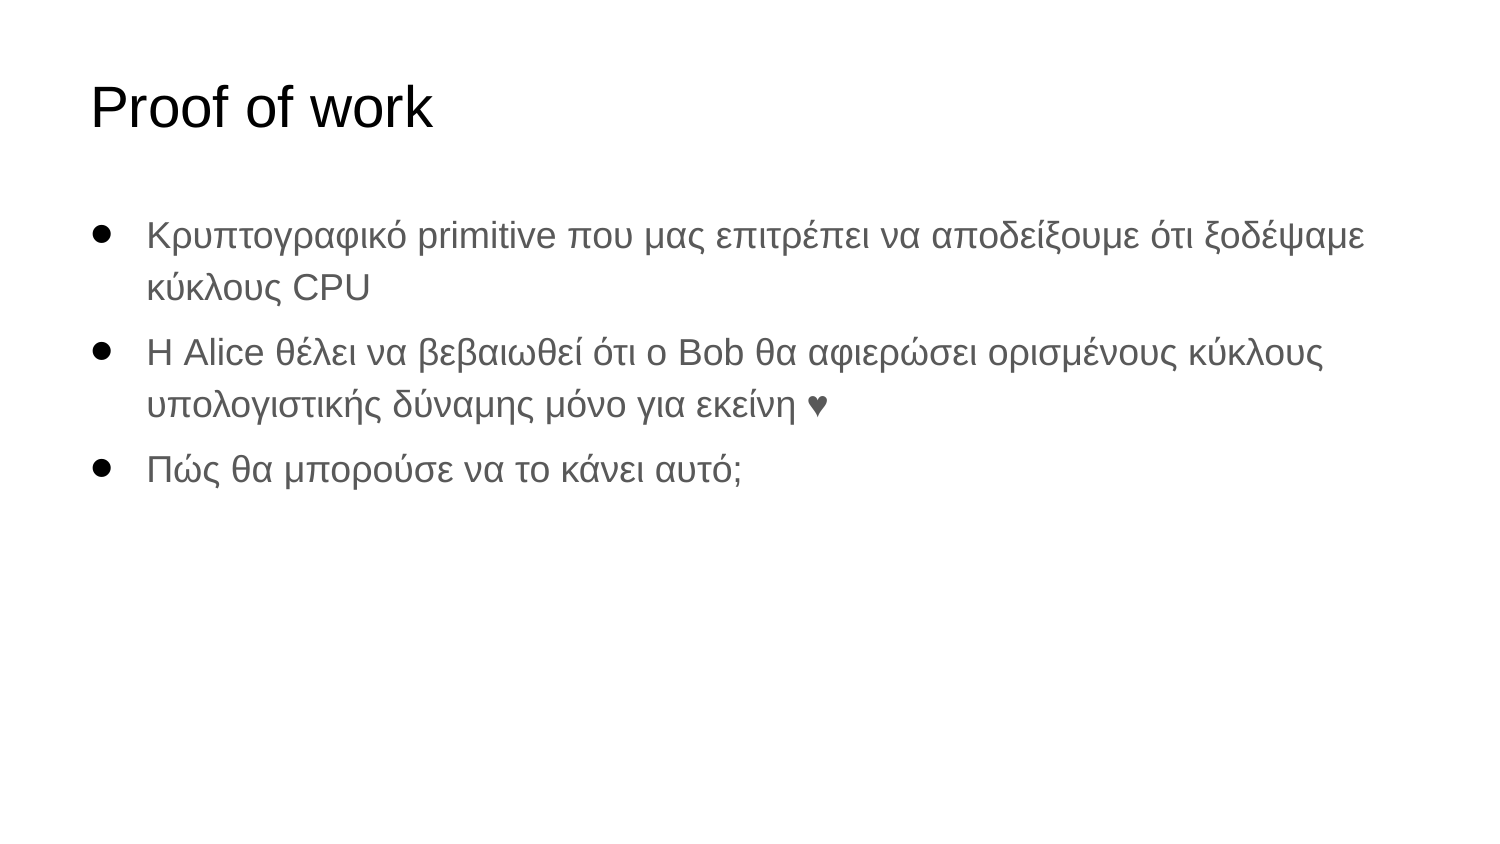

# Proof of work
Κρυπτογραφικό primitive που μας επιτρέπει να αποδείξουμε ότι ξοδέψαμε κύκλους CPU
Η Alice θέλει να βεβαιωθεί ότι ο Bob θα αφιερώσει ορισμένους κύκλους υπολογιστικής δύναμης μόνο για εκείνη ♥
Πώς θα μπορούσε να το κάνει αυτό;